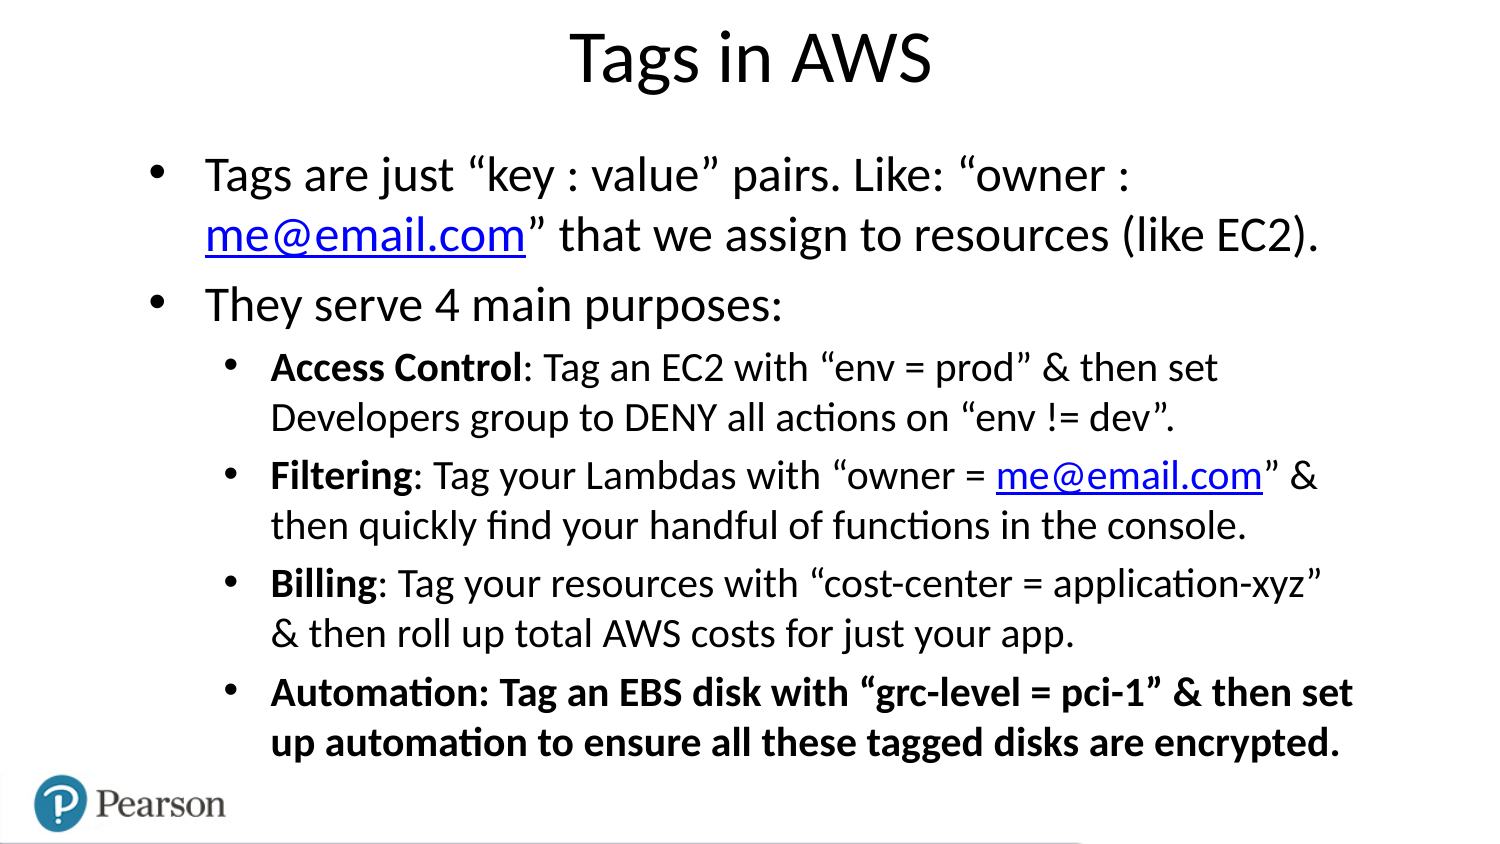

# Tags in AWS
Tags are just “key : value” pairs. Like: “owner : me@email.com” that we assign to resources (like EC2).
They serve 4 main purposes:
Access Control: Tag an EC2 with “env = prod” & then set Developers group to DENY all actions on “env != dev”.
Filtering: Tag your Lambdas with “owner = me@email.com” & then quickly find your handful of functions in the console.
Billing: Tag your resources with “cost-center = application-xyz” & then roll up total AWS costs for just your app.
Automation: Tag an EBS disk with “grc-level = pci-1” & then set up automation to ensure all these tagged disks are encrypted.